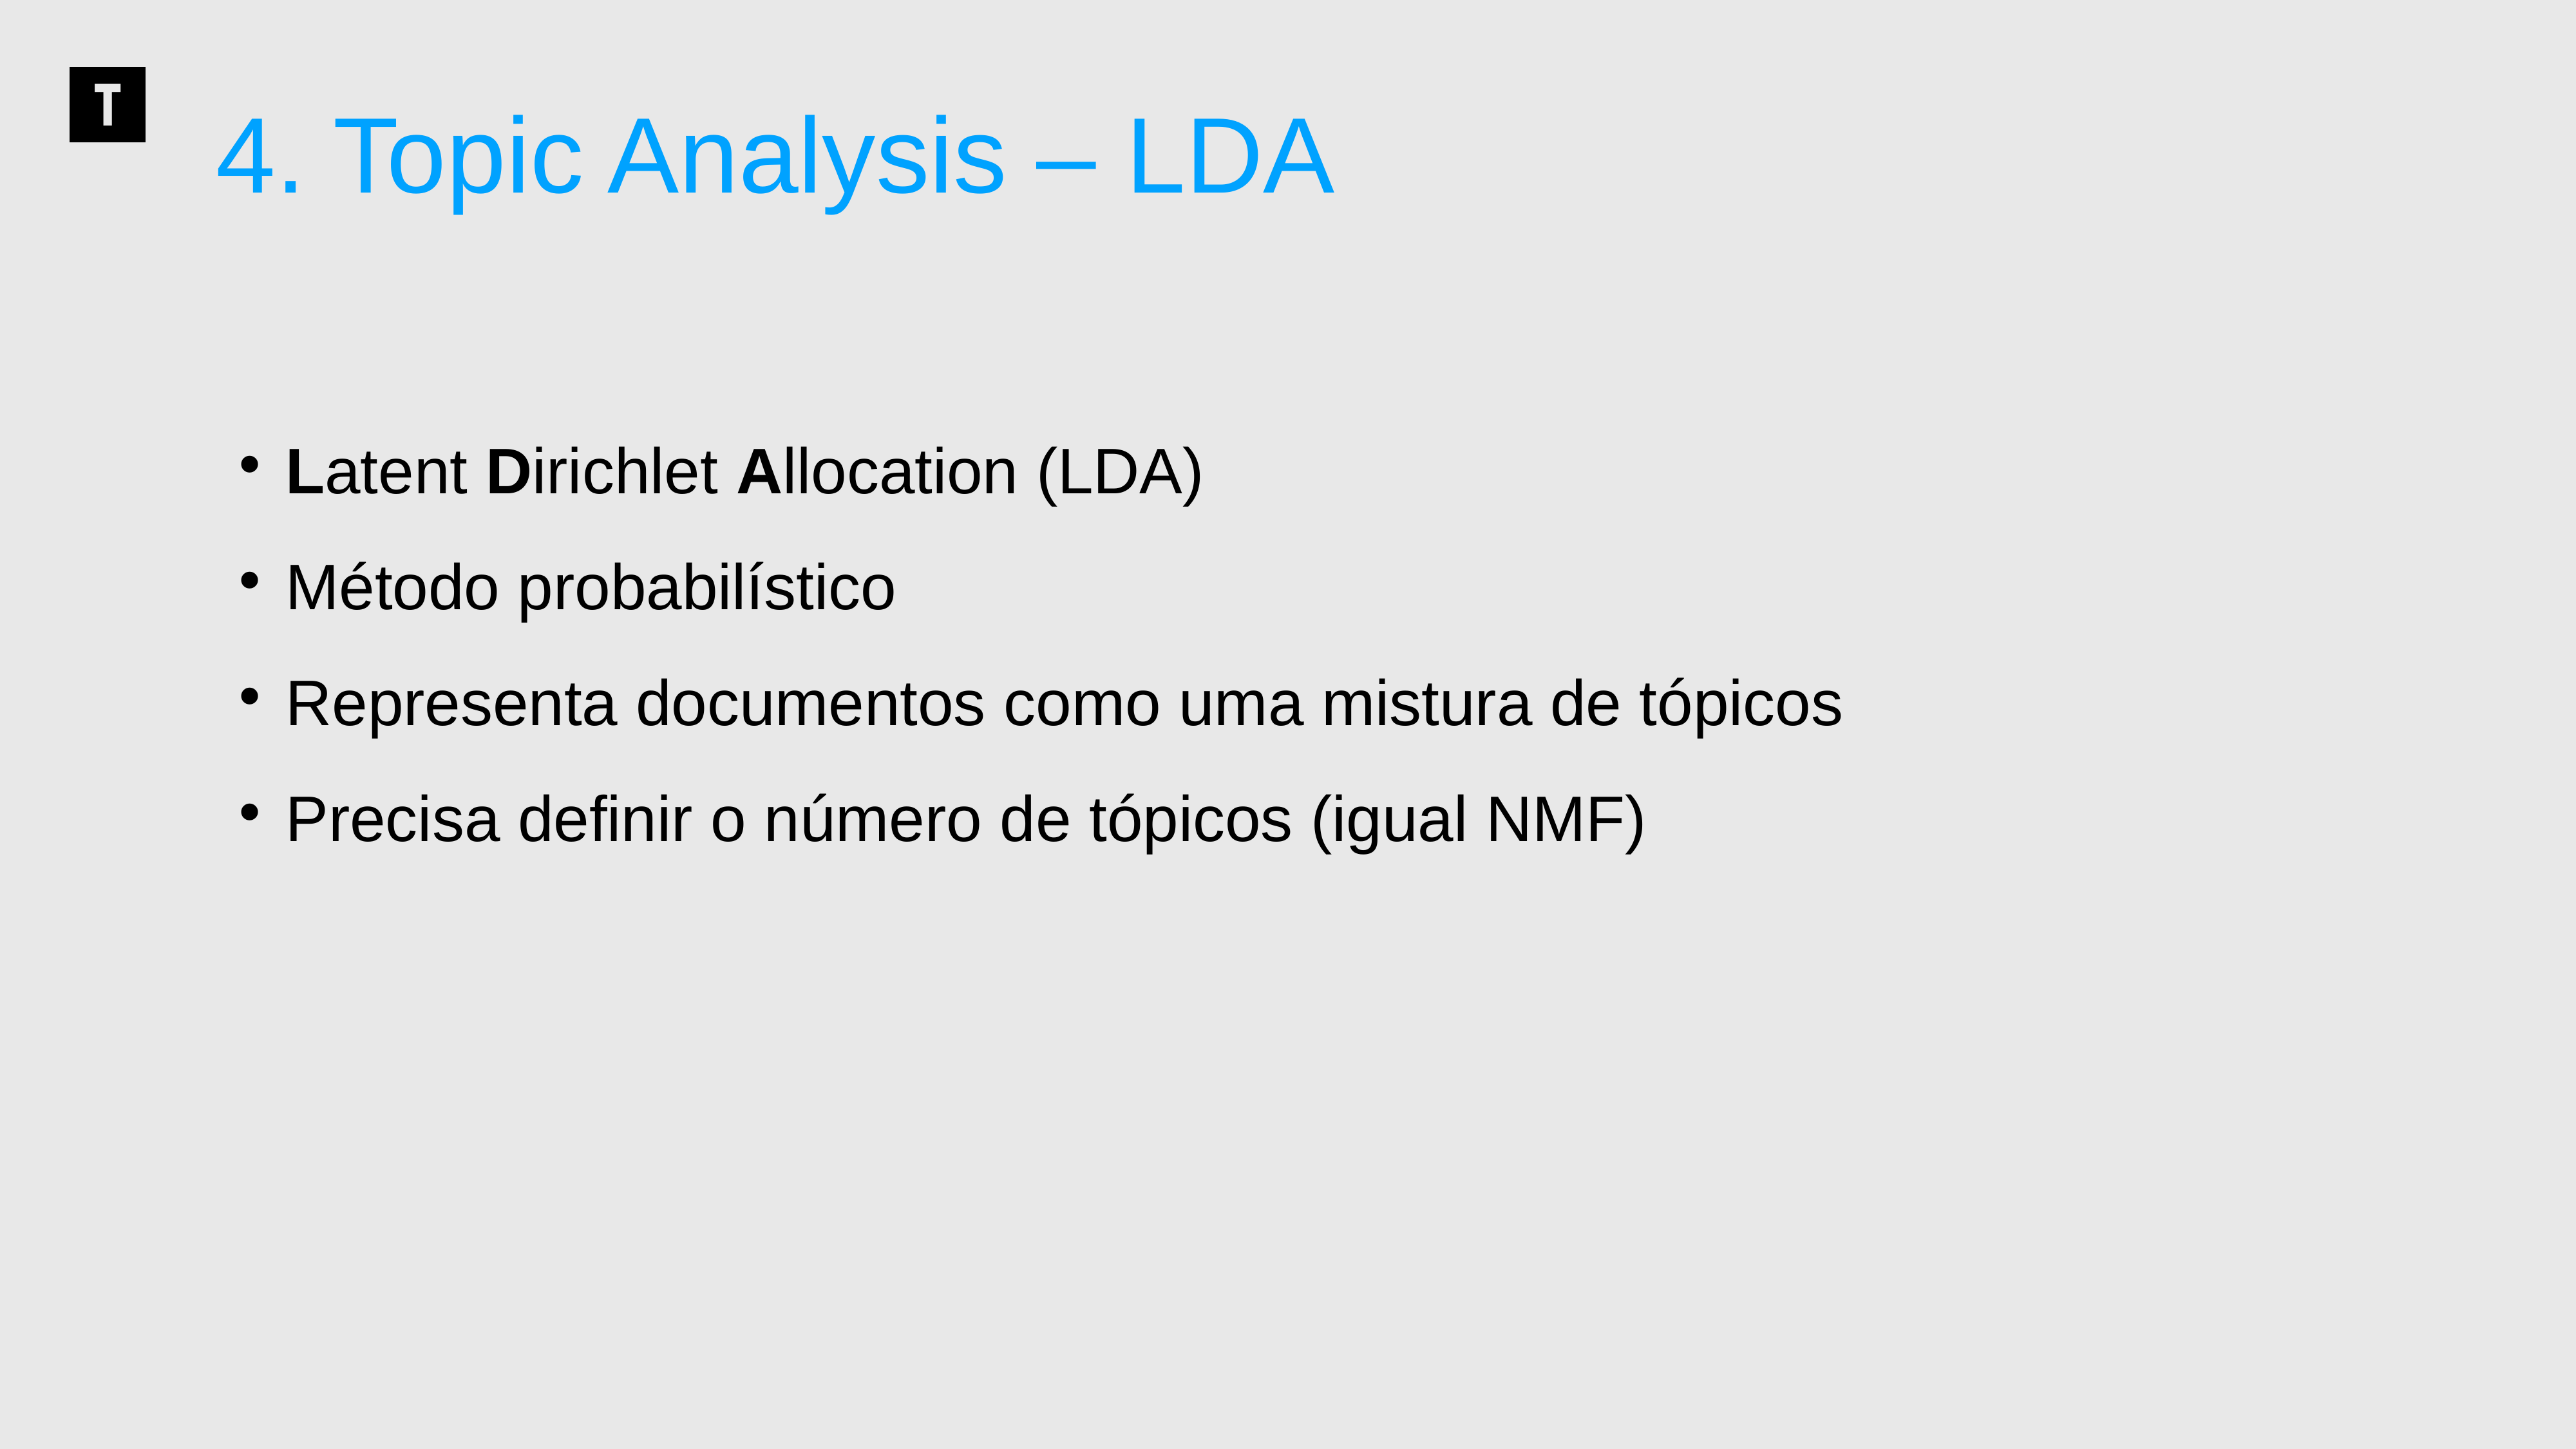

4. Topic Analysis – LDA

 Latent Dirichlet Allocation (LDA)
 Método probabilístico
 Representa documentos como uma mistura de tópicos
 Precisa definir o número de tópicos (igual NMF)